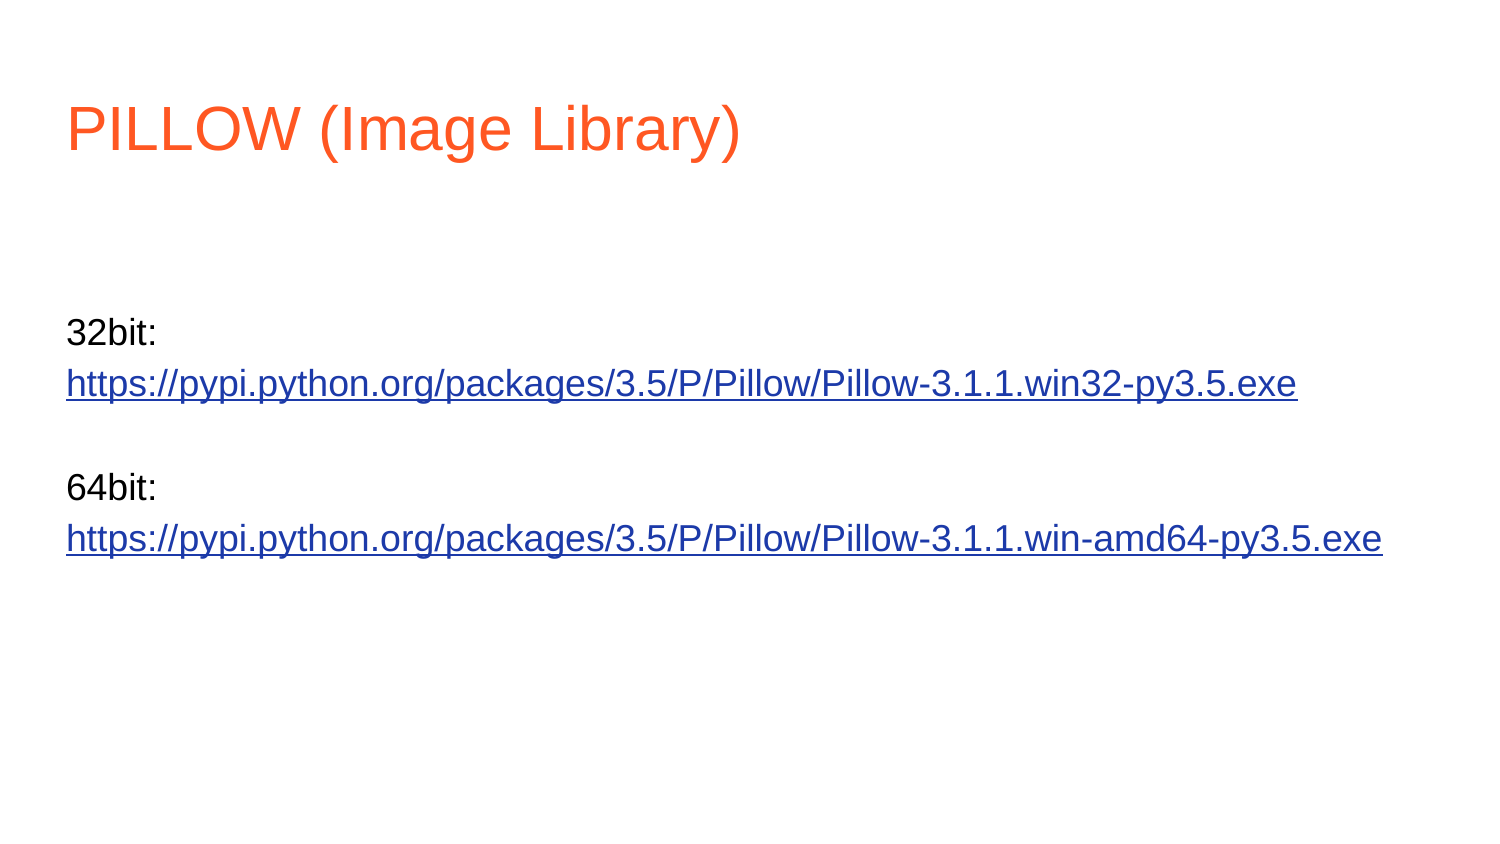

# PILLOW (Image Library)

32bit:
https://pypi.python.org/packages/3.5/P/Pillow/Pillow-3.1.1.win32-py3.5.exe

64bit:
https://pypi.python.org/packages/3.5/P/Pillow/Pillow-3.1.1.win-amd64-py3.5.exe